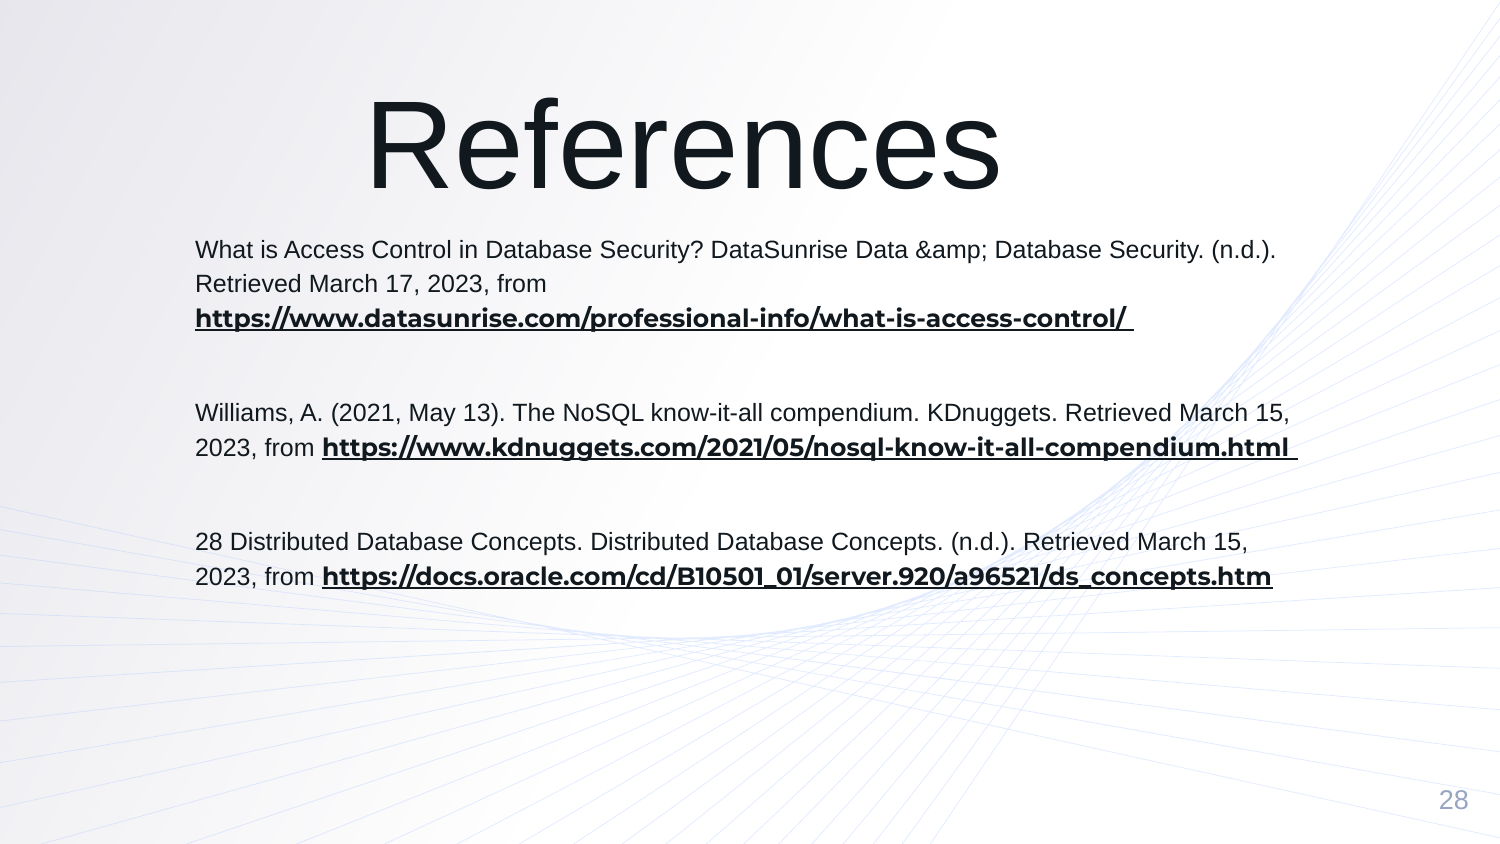

References
What is Access Control in Database Security? DataSunrise Data &amp; Database Security. (n.d.). Retrieved March 17, 2023, from https://www.datasunrise.com/professional-info/what-is-access-control/

Williams, A. (2021, May 13). The NoSQL know-it-all compendium. KDnuggets. Retrieved March 15, 2023, from https://www.kdnuggets.com/2021/05/nosql-know-it-all-compendium.html

28 Distributed Database Concepts. Distributed Database Concepts. (n.d.). Retrieved March 15, 2023, from https://docs.oracle.com/cd/B10501_01/server.920/a96521/ds_concepts.htm

28